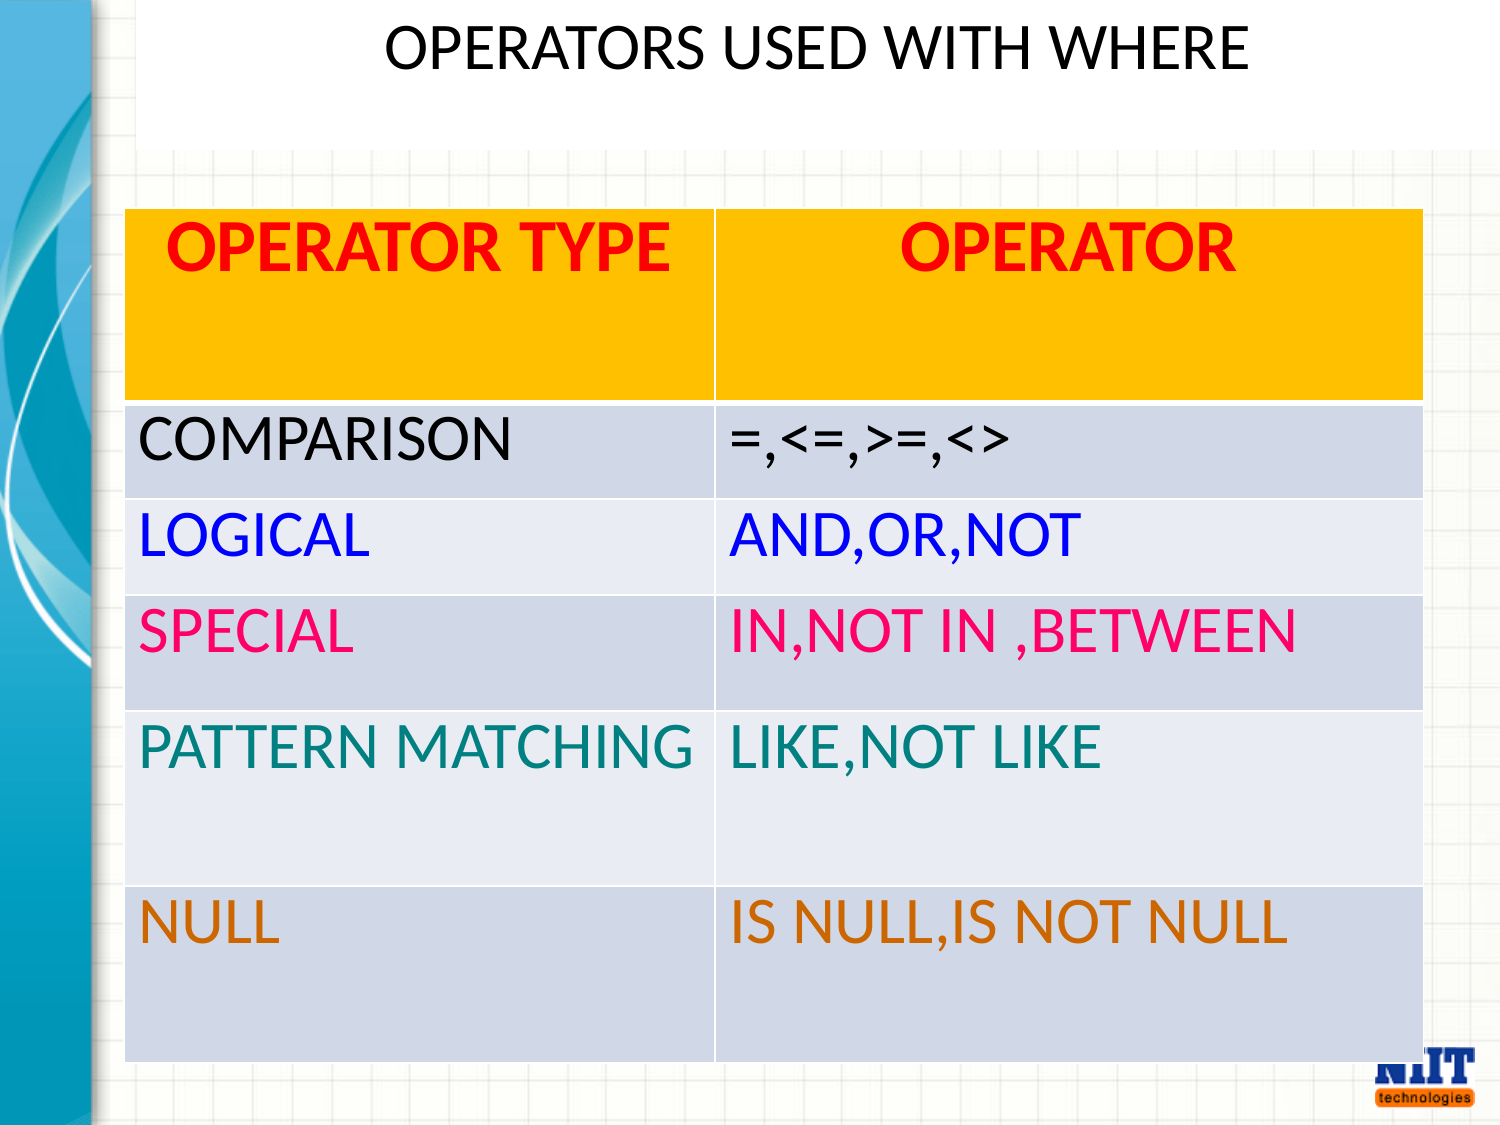

OPERATORS USED WITH WHERE
| OPERATOR TYPE | OPERATOR |
| --- | --- |
| COMPARISON | =,<=,>=,<> |
| LOGICAL | AND,OR,NOT |
| SPECIAL | IN,NOT IN ,BETWEEN |
| PATTERN MATCHING | LIKE,NOT LIKE |
| NULL | IS NULL,IS NOT NULL |